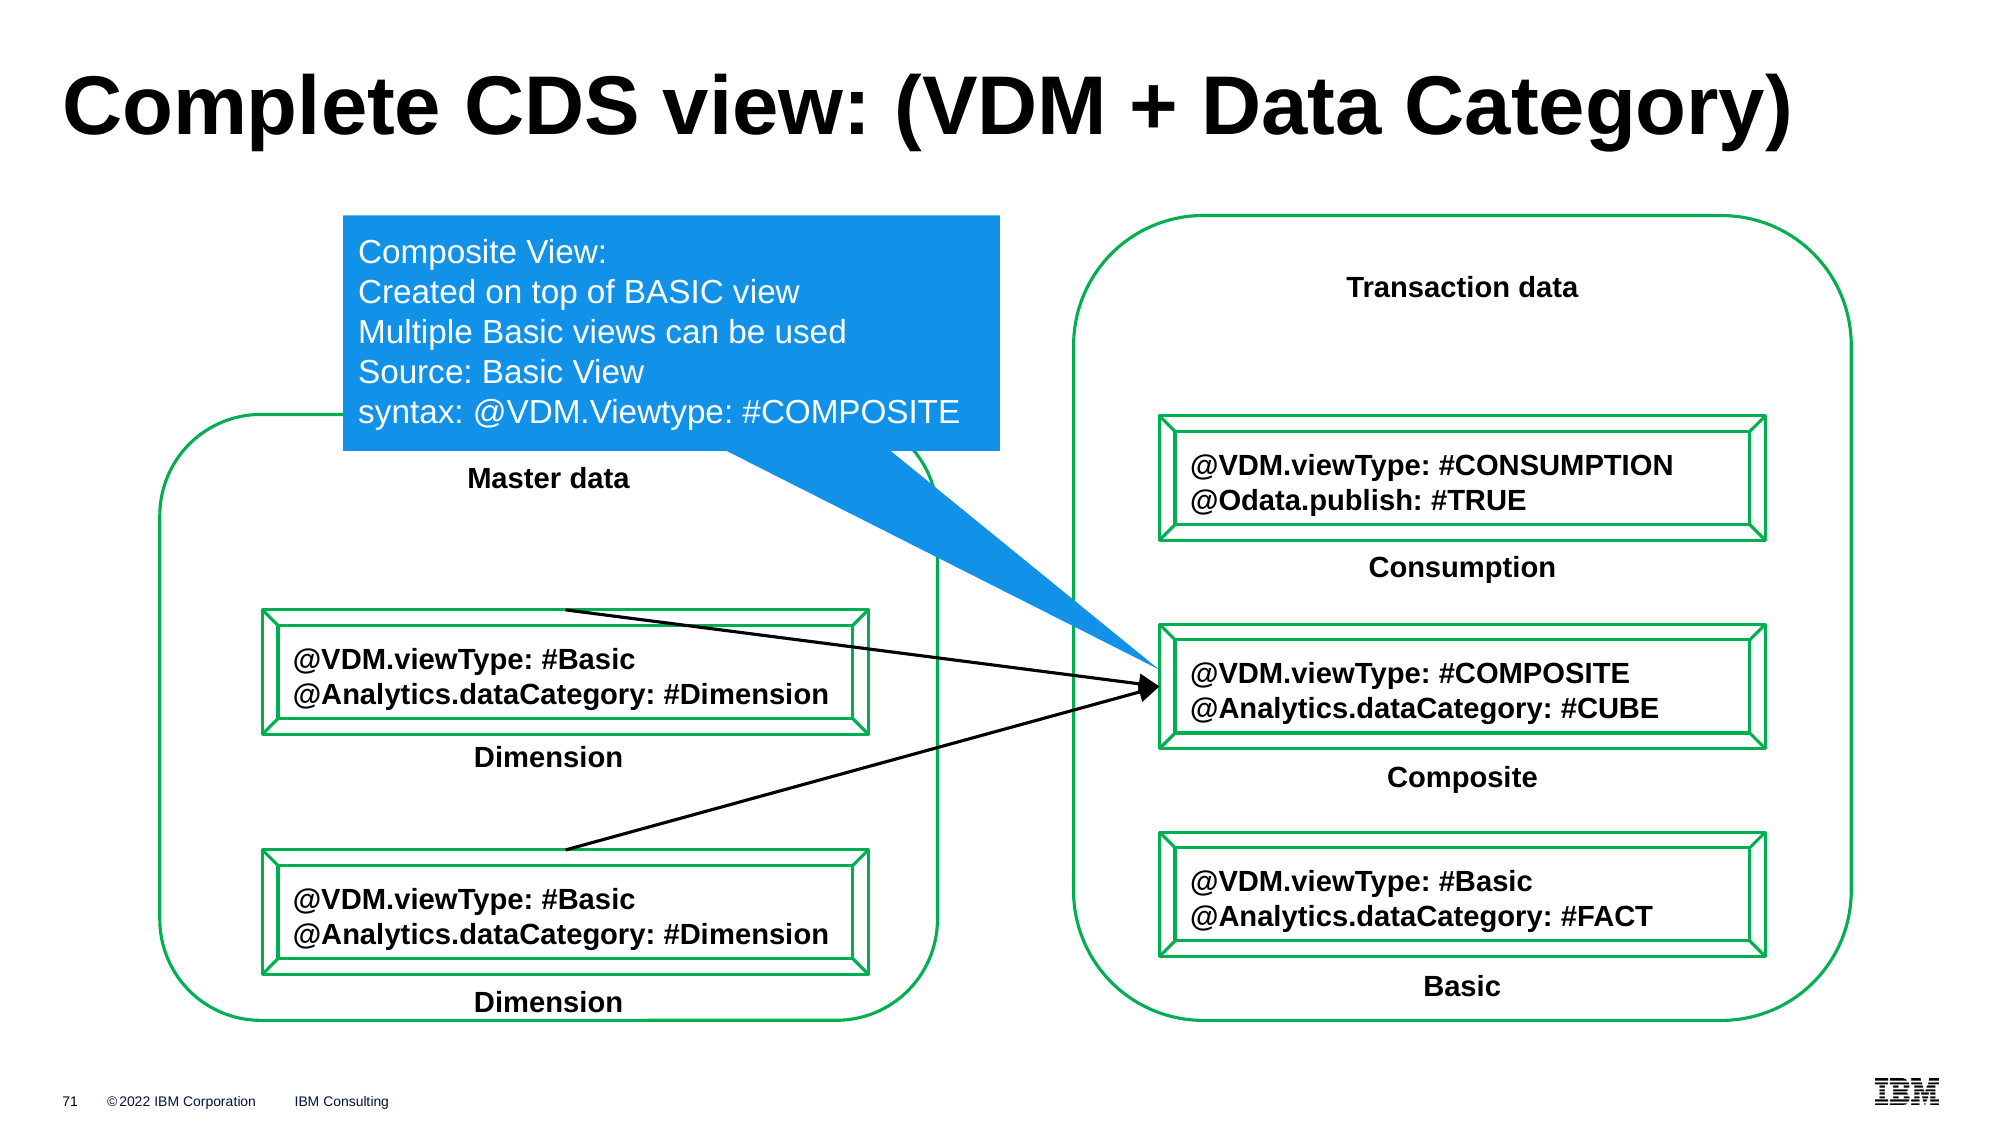

# Complete CDS view: (VDM + Data Category)
Composite View:
Created on top of BASIC view
Multiple Basic views can be used
Source: Basic View
syntax: @VDM.Viewtype: #COMPOSITE
Transaction data

Consumption

Composite

Basic

Master data

Dimension

Dimension

@VDM.viewType: #CONSUMPTION
@Odata.publish: #TRUE
@VDM.viewType: #Basic
@Analytics.dataCategory: #Dimension
@VDM.viewType: #COMPOSITE
@Analytics.dataCategory: #CUBE
@VDM.viewType: #Basic
@Analytics.dataCategory: #FACT
@VDM.viewType: #Basic
@Analytics.dataCategory: #Dimension